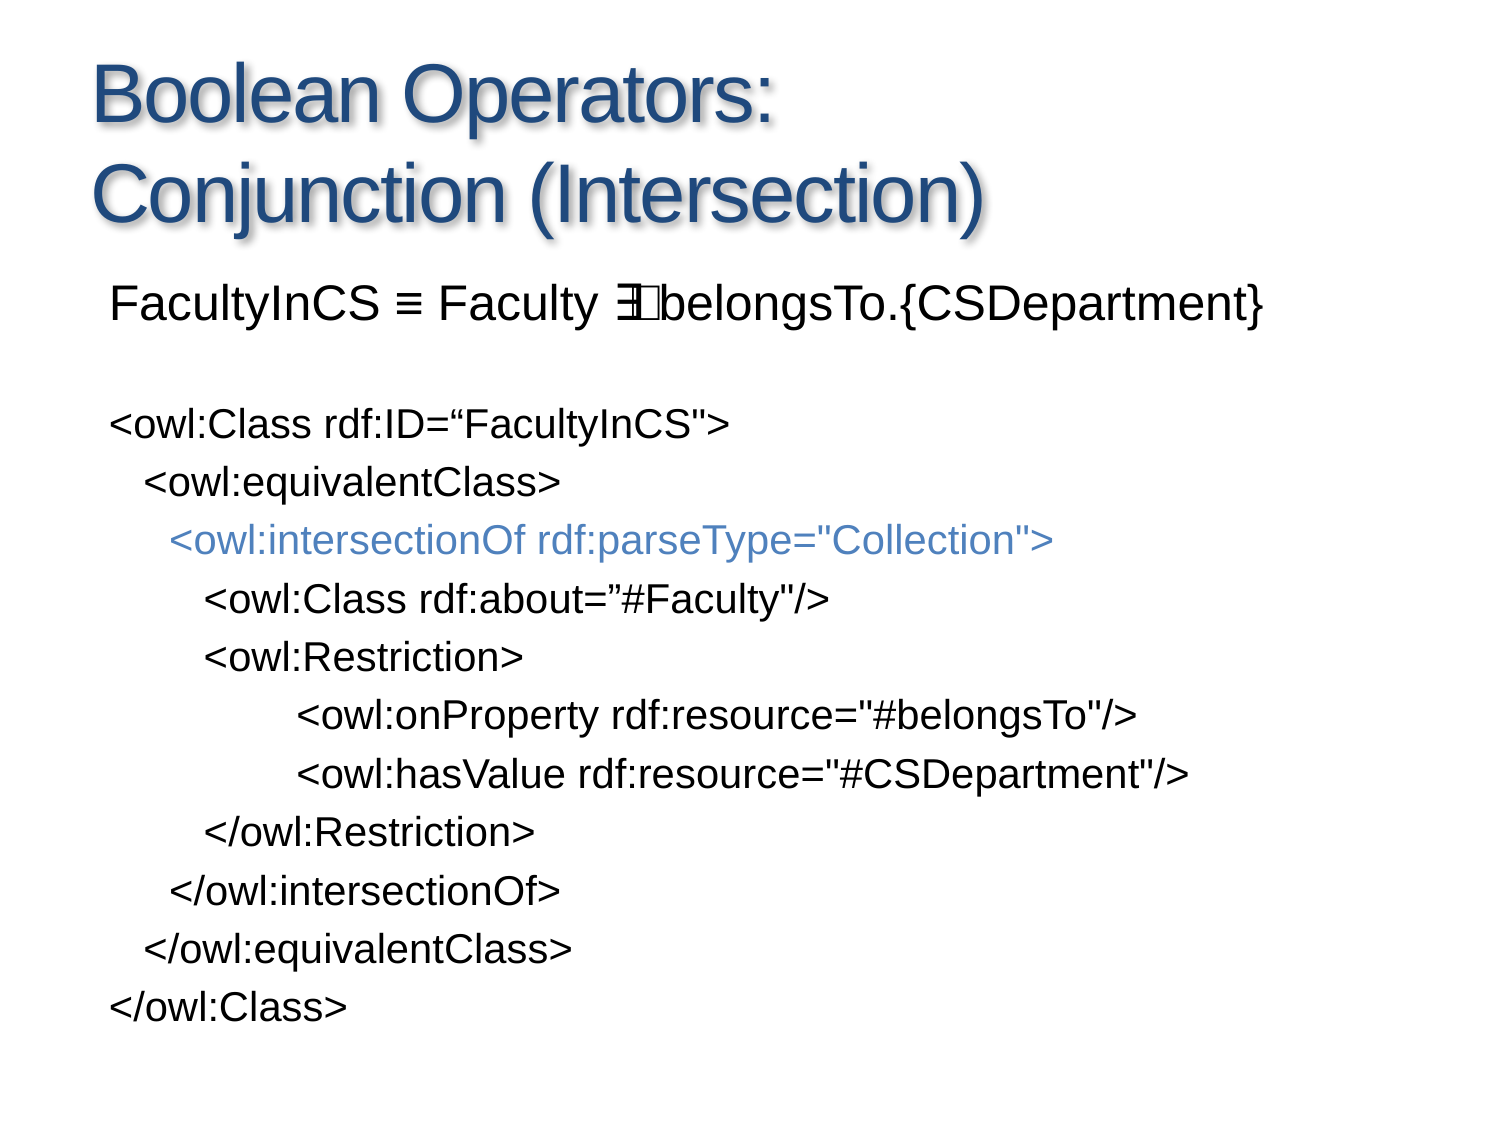

# Boolean Operators: Conjunction (Intersection)
FacultyInCS ≡ Faculty ⨅ ∃belongsTo.{CSDepartment}

<owl:Class rdf:ID=“FacultyInCS">
   <owl:equivalentClass>
	  <owl:intersectionOf rdf:parseType="Collection">
	     <owl:Class rdf:about=”#Faculty"/>
	     <owl:Restriction>
	 	<owl:onProperty rdf:resource="#belongsTo"/>
		<owl:hasValue rdf:resource="#CSDepartment"/>
	     </owl:Restriction>
	  </owl:intersectionOf>
   </owl:equivalentClass>
</owl:Class>